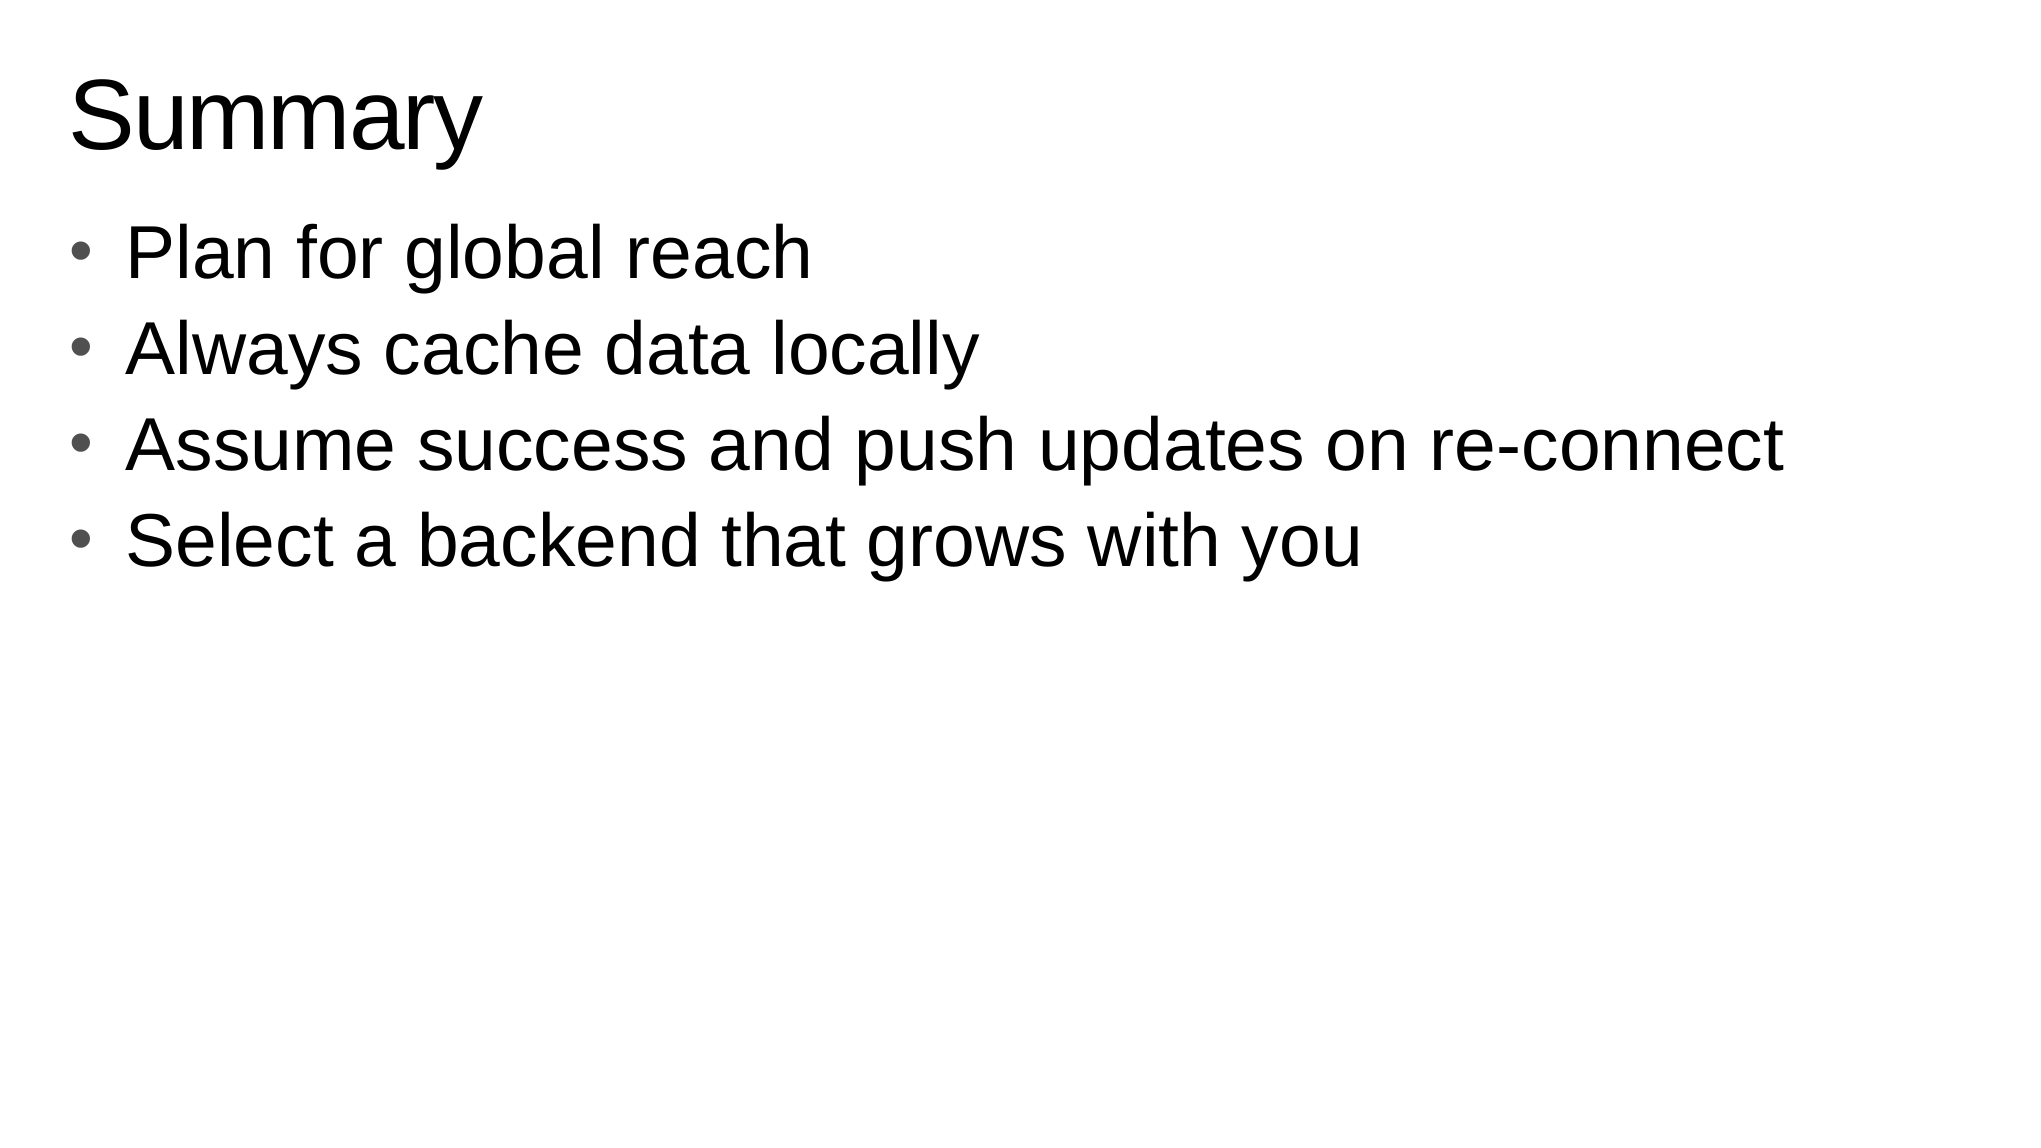

# Summary
Plan for global reach
Always cache data locally
Assume success and push updates on re-connect
Select a backend that grows with you